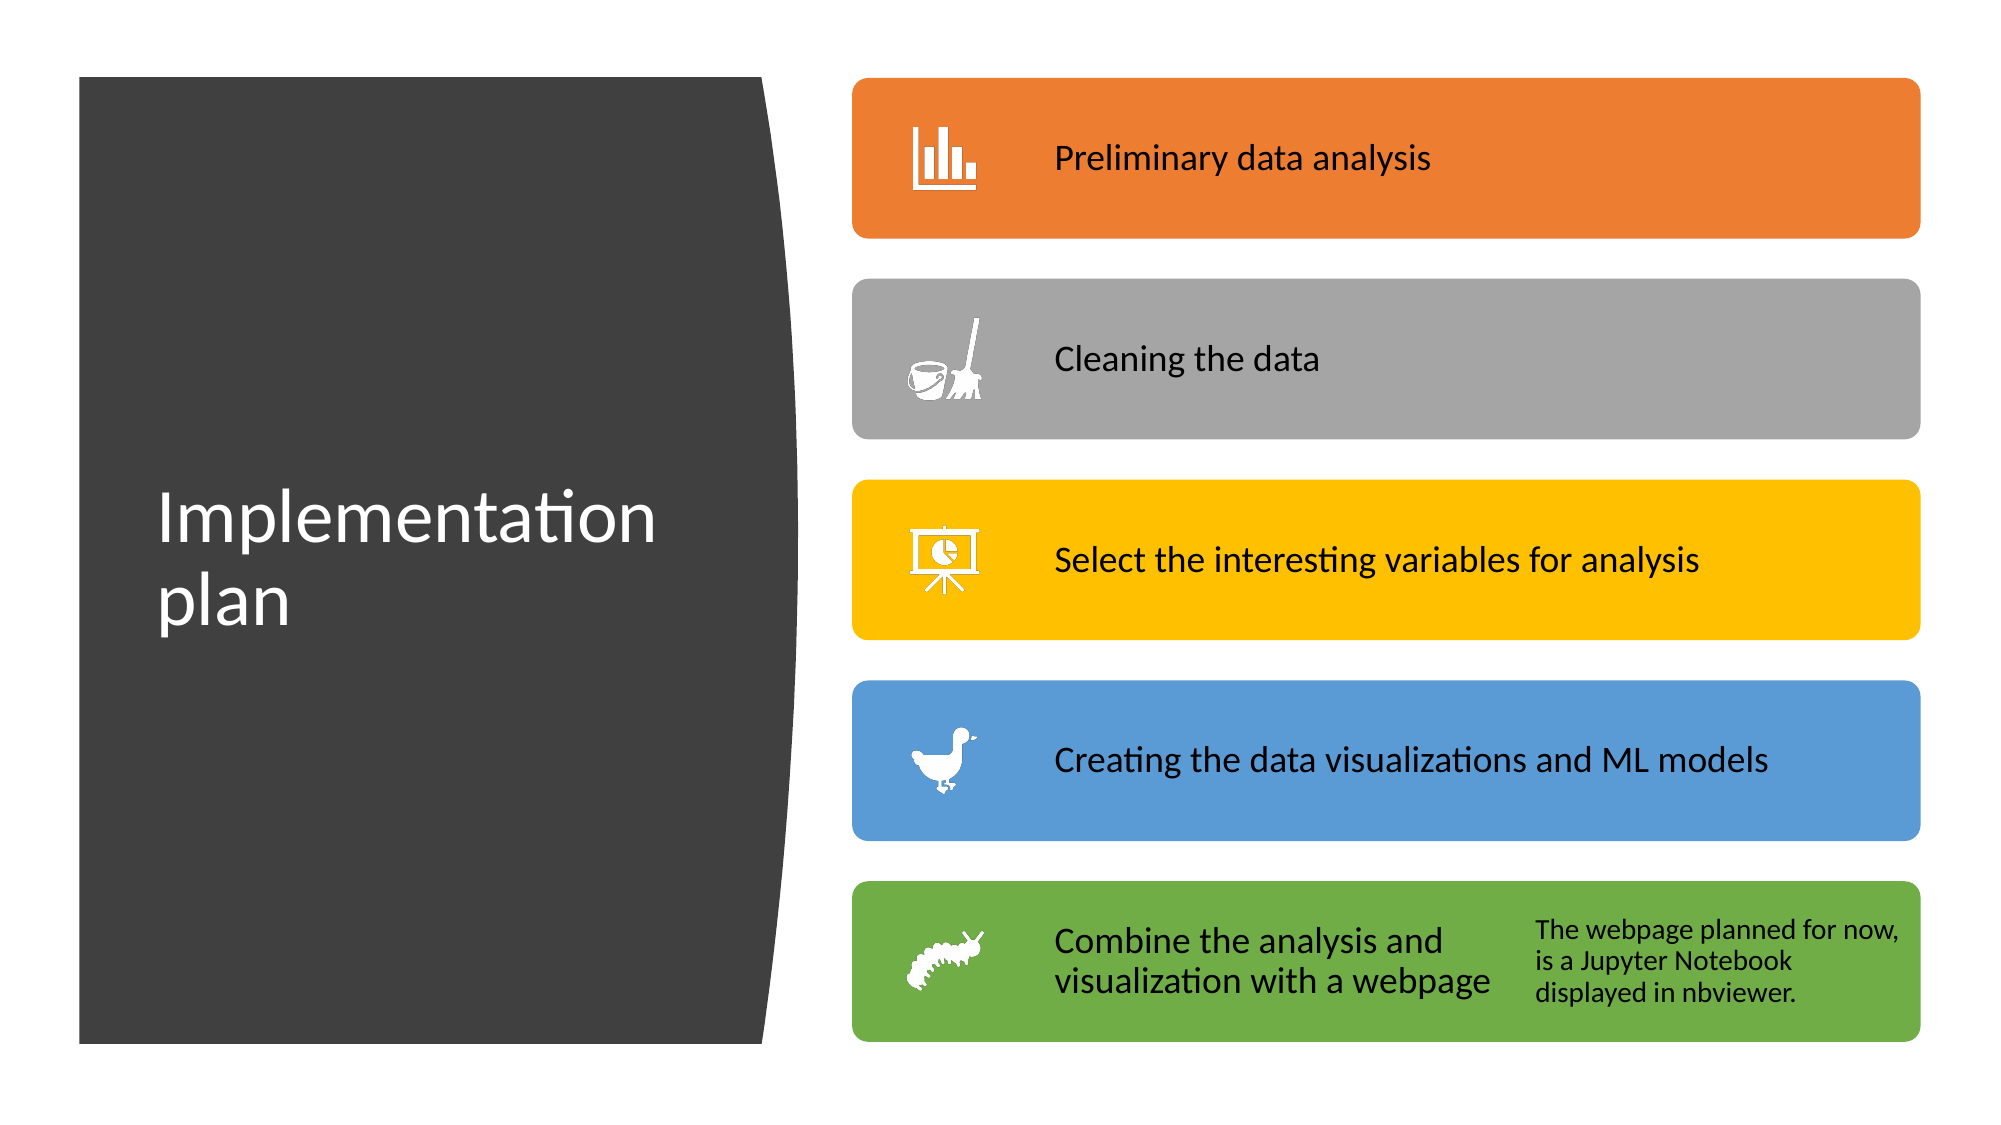

Preliminary data analysis
Cleaning the data
Select the interesting variables for analysis
Creating the data visualizations and ML models
Combine the analysis and visualization with a webpage
The webpage planned for now, is a Jupyter Notebook displayed in nbviewer.

# Implementation plan